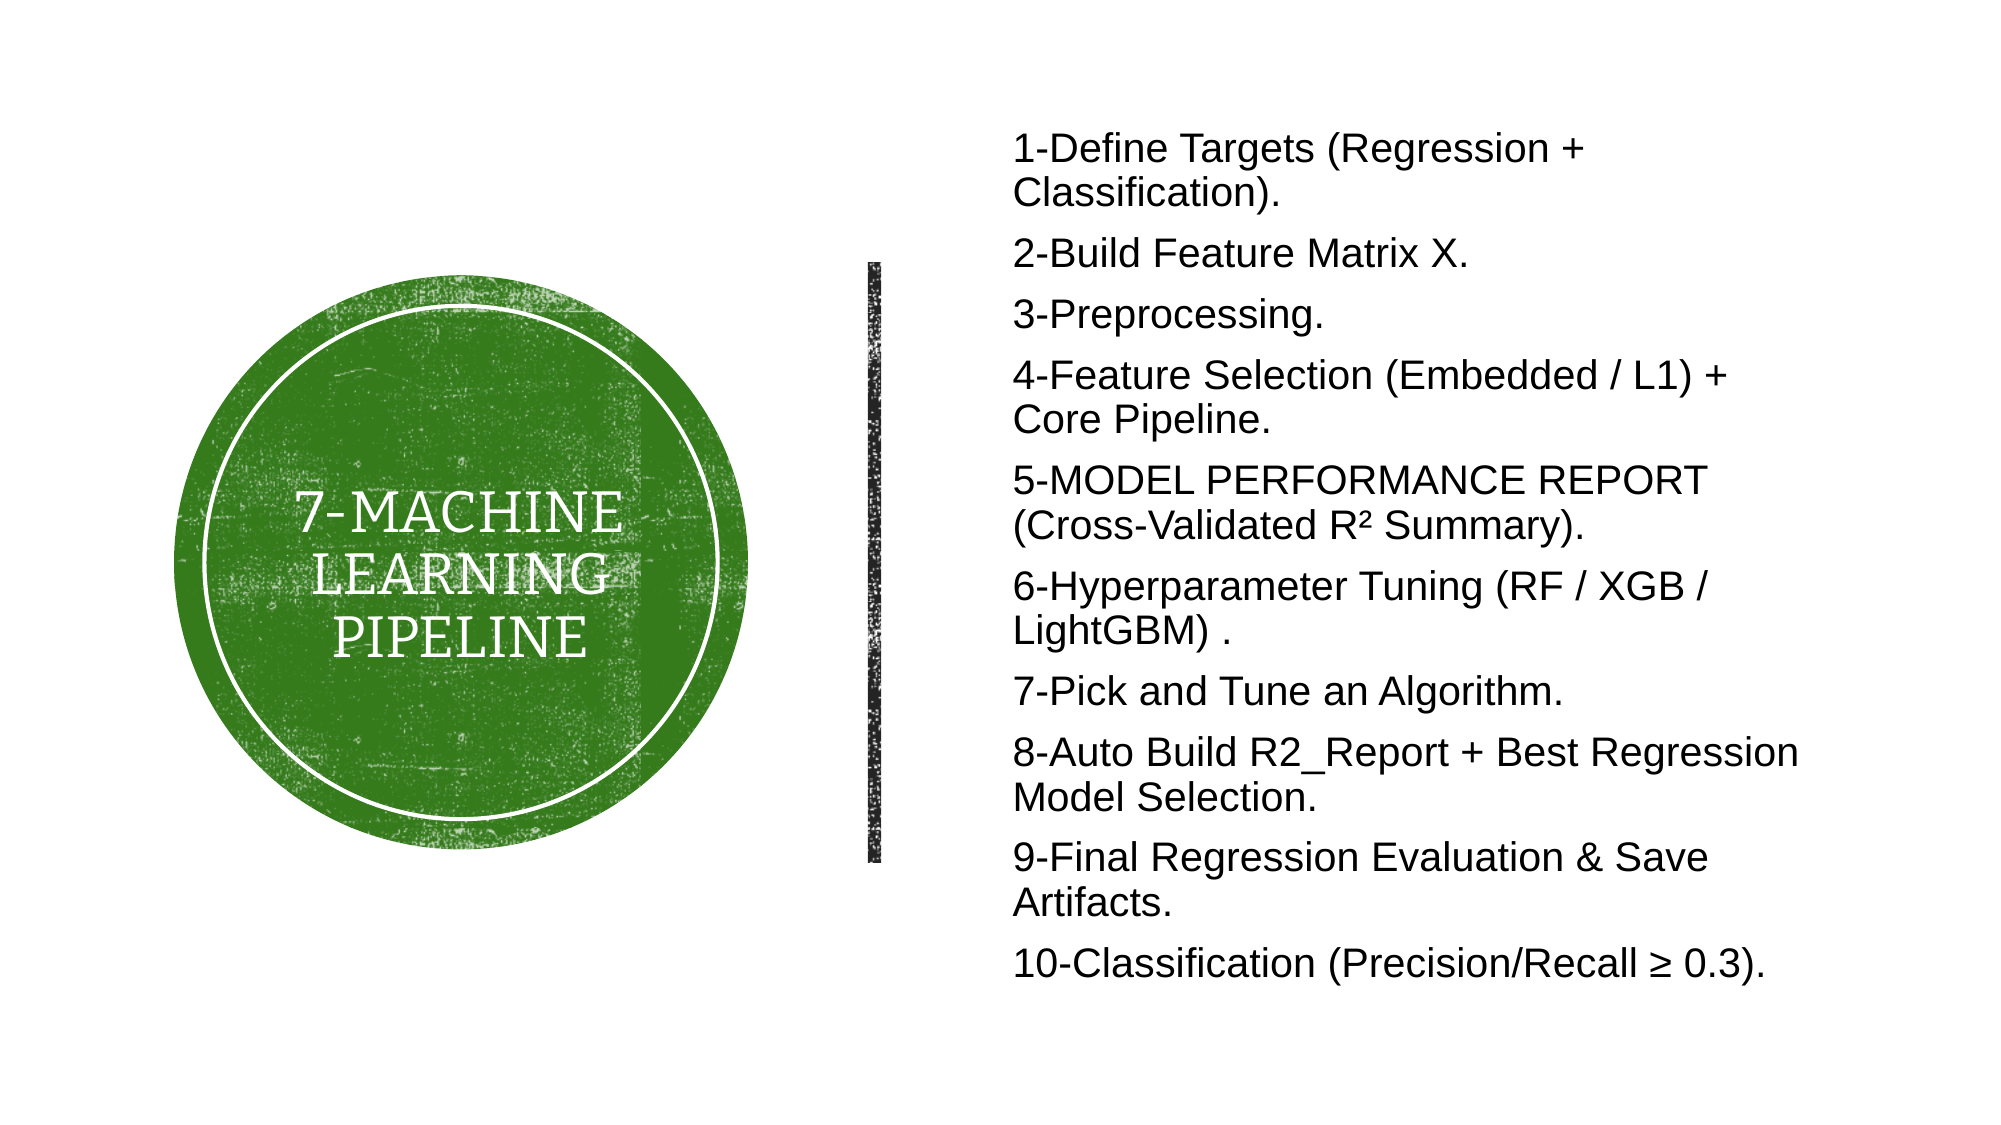

1-Define Targets (Regression + Classification).
2-Build Feature Matrix X.
3-Preprocessing.
4-Feature Selection (Embedded / L1) + Core Pipeline.
5-MODEL PERFORMANCE REPORT (Cross-Validated R² Summary).
6-Hyperparameter Tuning (RF / XGB / LightGBM) .
7-Pick and Tune an Algorithm.
8-Auto Build R2_Report + Best Regression Model Selection.
9-Final Regression Evaluation & Save Artifacts.
10-Classification (Precision/Recall ≥ 0.3).

# 7-Machine Learning Pipeline